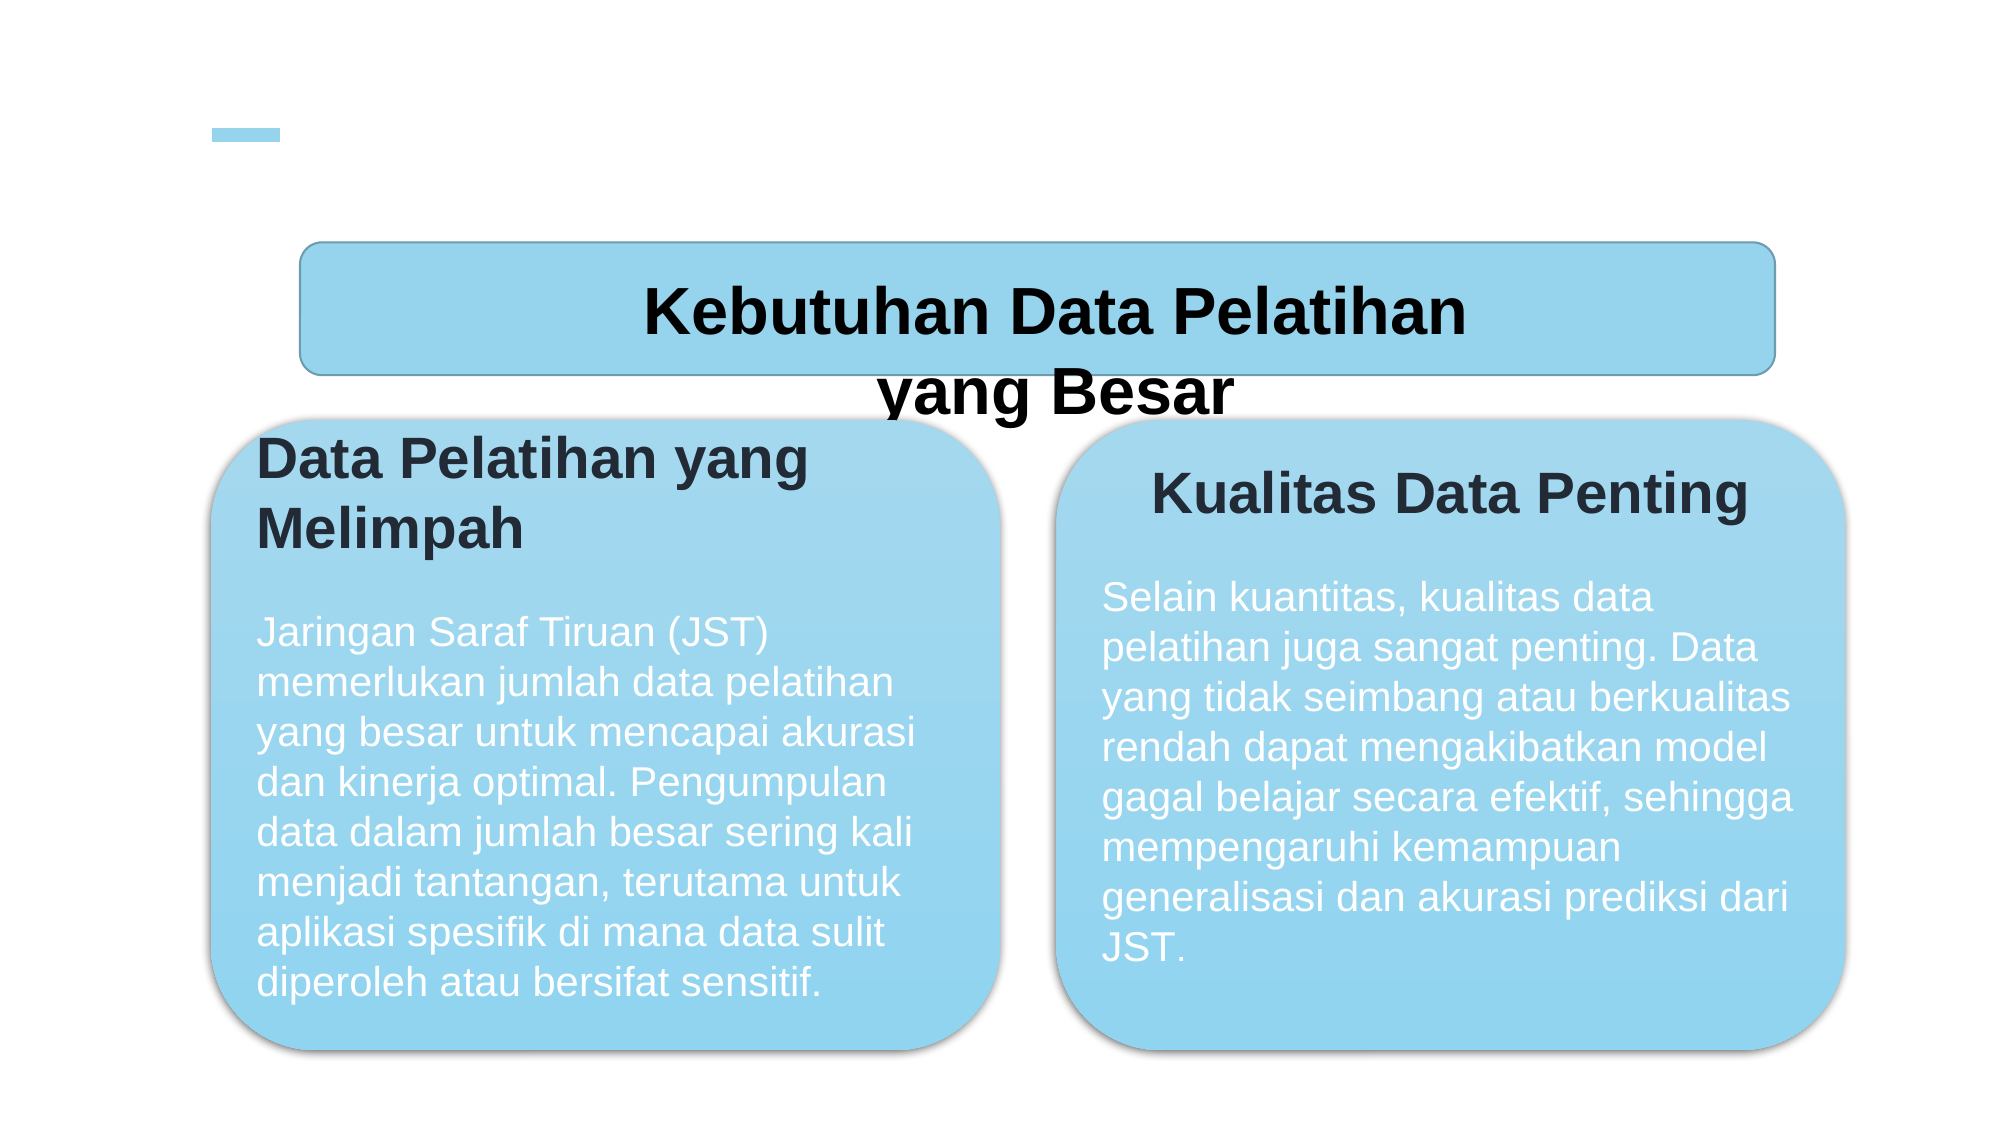

Kebutuhan Data Pelatihan yang Besar
Data Pelatihan yang Melimpah

Jaringan Saraf Tiruan (JST) memerlukan jumlah data pelatihan yang besar untuk mencapai akurasi dan kinerja optimal. Pengumpulan data dalam jumlah besar sering kali menjadi tantangan, terutama untuk aplikasi spesifik di mana data sulit diperoleh atau bersifat sensitif.

Kualitas Data Penting

Selain kuantitas, kualitas data pelatihan juga sangat penting. Data yang tidak seimbang atau berkualitas rendah dapat mengakibatkan model gagal belajar secara efektif, sehingga mempengaruhi kemampuan generalisasi dan akurasi prediksi dari JST.